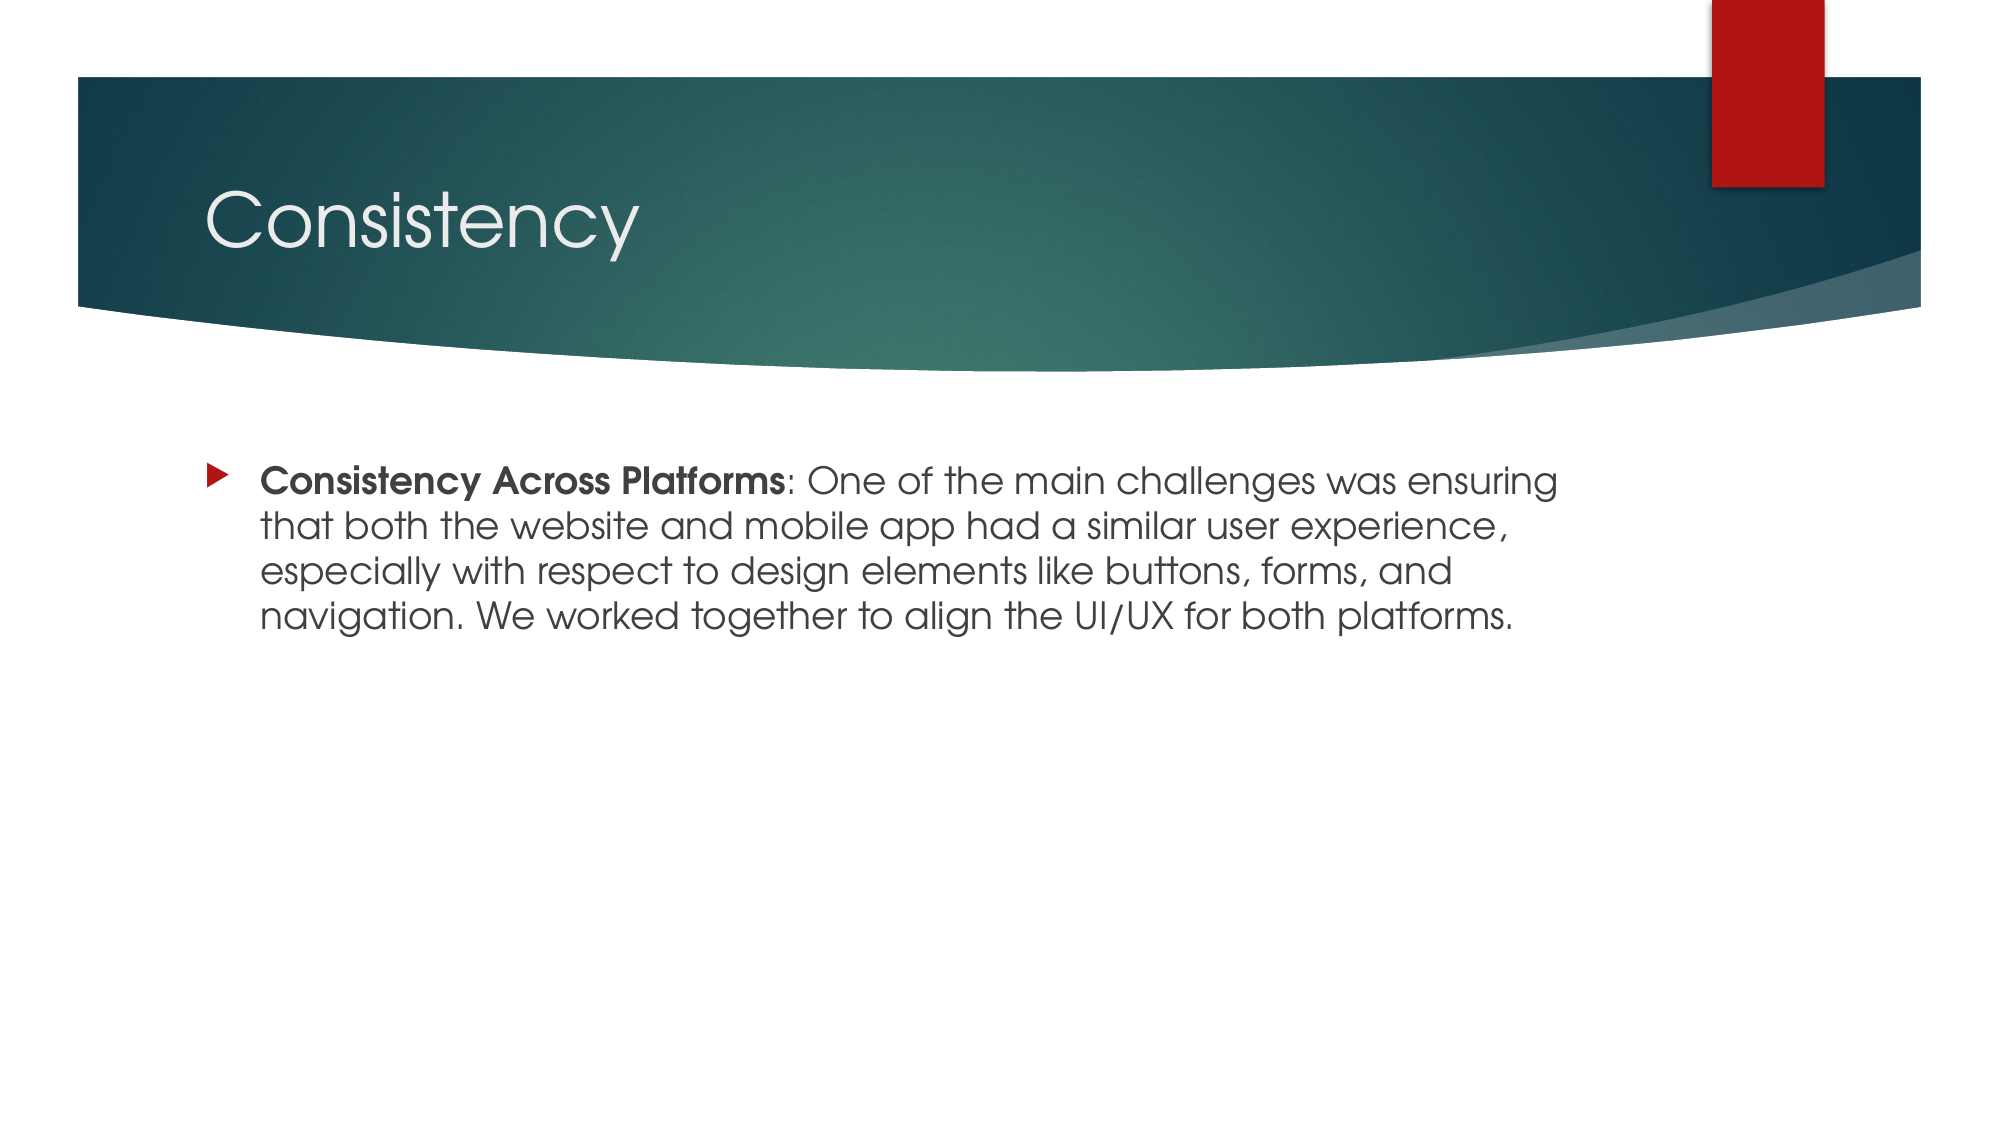

# Consistency

Consistency Across Platforms: One of the main challenges was ensuring that both the website and mobile app had a similar user experience, especially with respect to design elements like buttons, forms, and navigation. We worked together to align the UI/UX for both platforms.